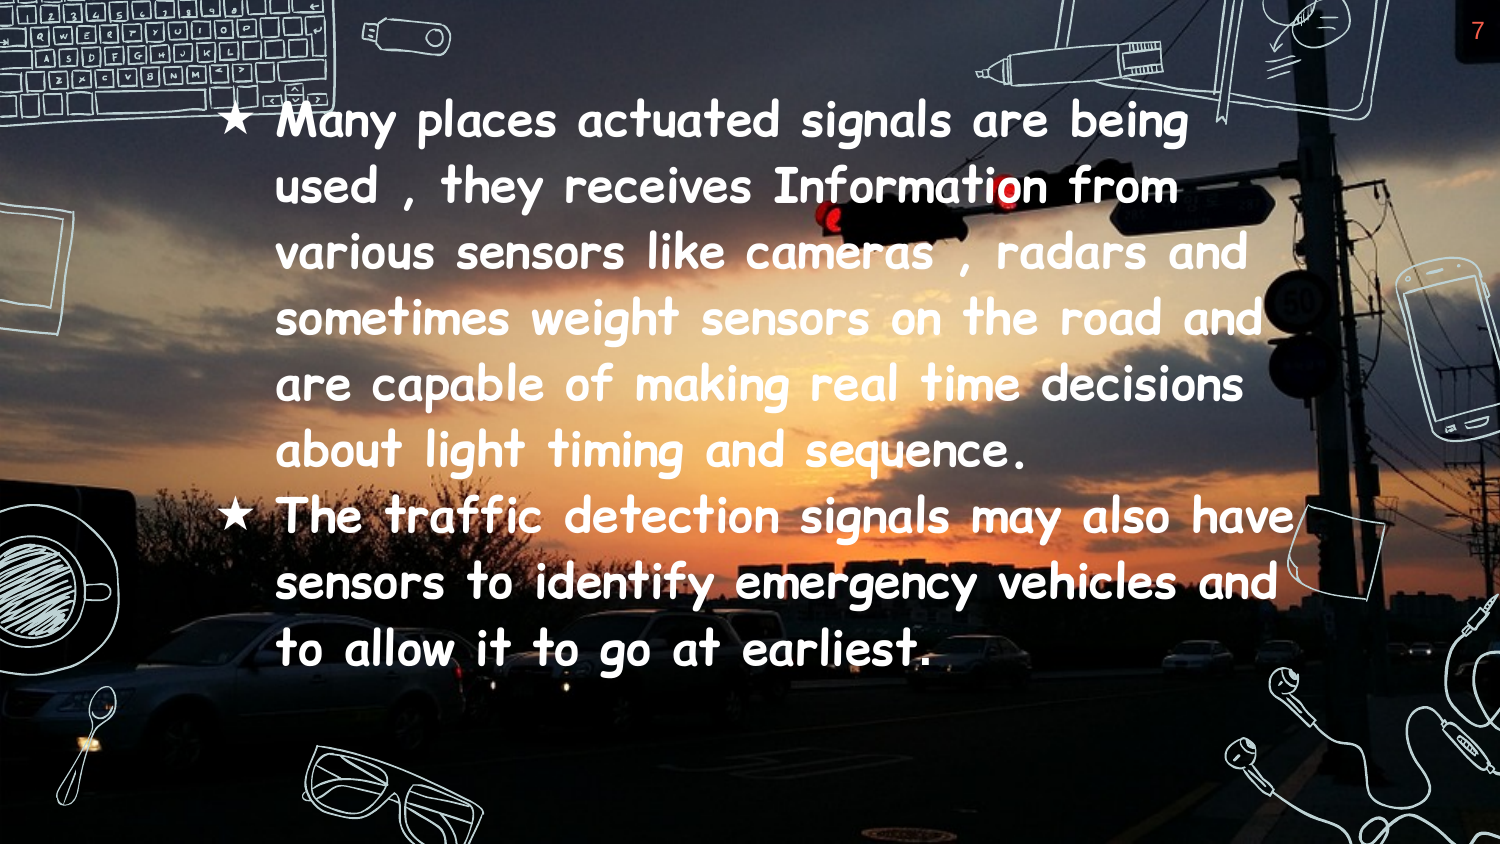

7
Many places actuated signals are being used , they receives Information from various sensors like cameras , radars and sometimes weight sensors on the road and are capable of making real time decisions about light timing and sequence.
The traffic detection signals may also have sensors to identify emergency vehicles and to allow it to go at earliest.

#